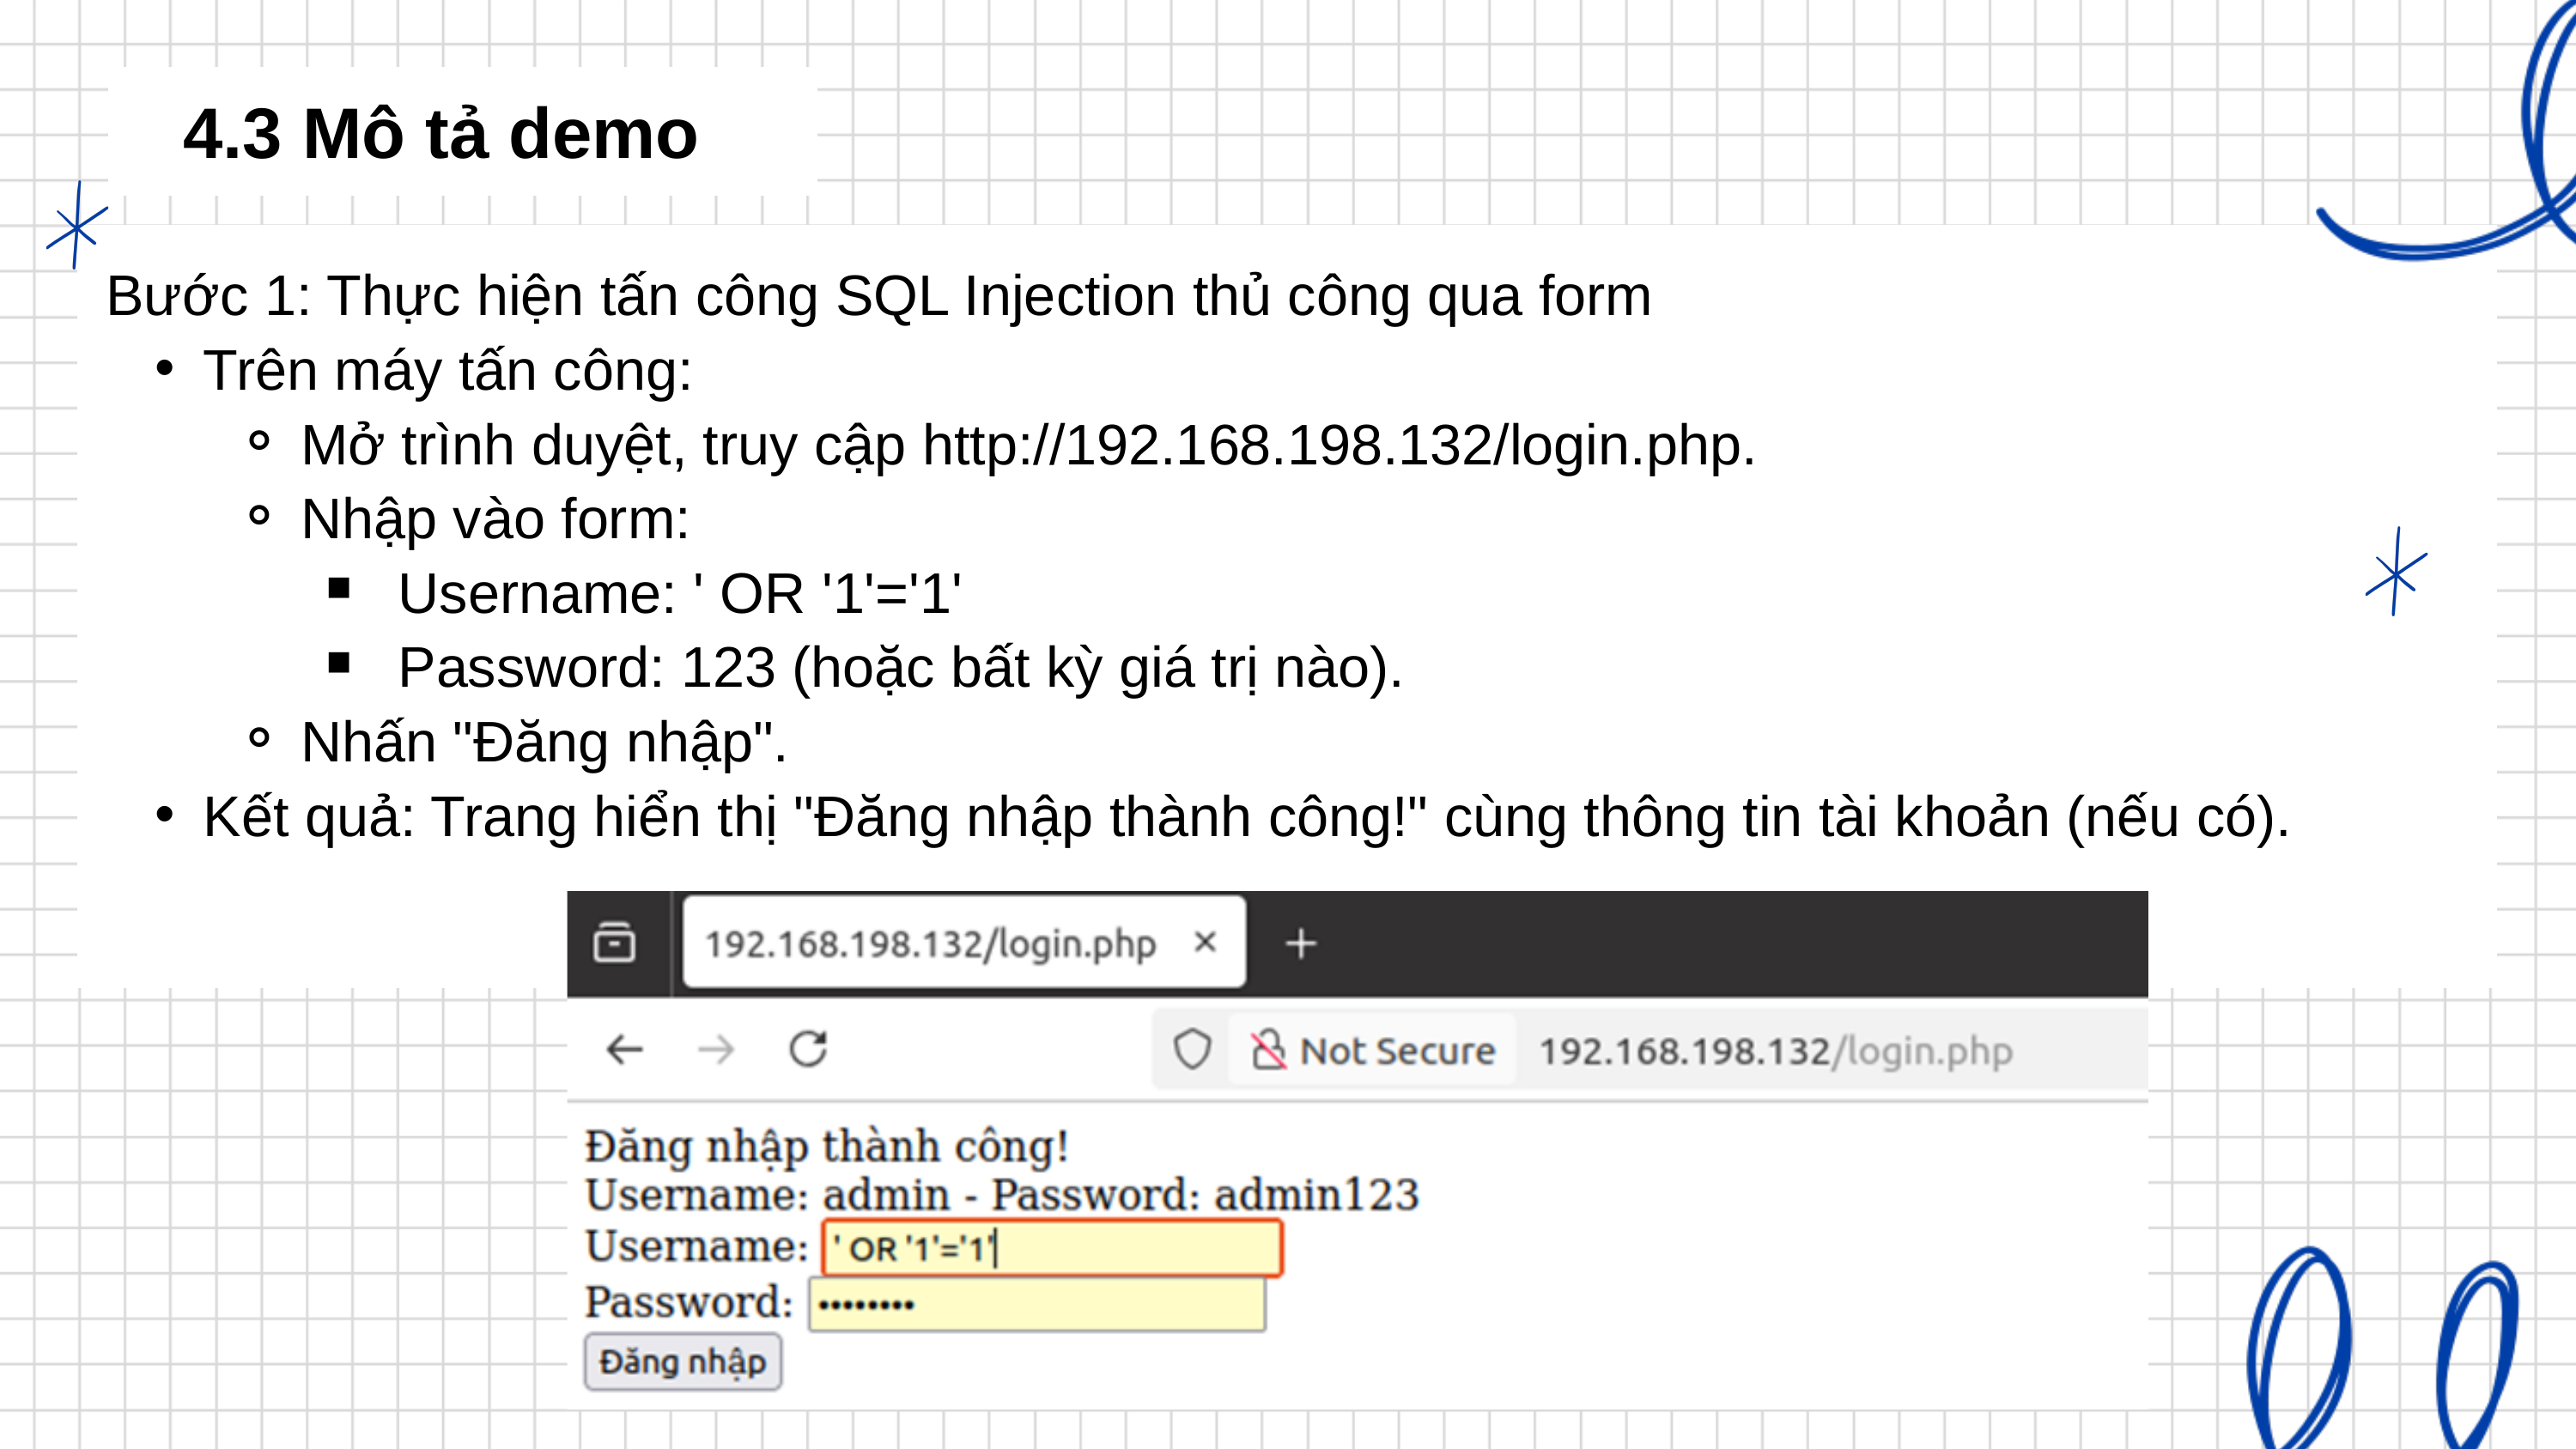

4.3 Mô tả demo

Bước 1: Thực hiện tấn công SQL Injection thủ công qua form
Trên máy tấn công:
Mở trình duyệt, truy cập http://192.168.198.132/login.php.
Nhập vào form:
Username: ' OR '1'='1'
Password: 123 (hoặc bất kỳ giá trị nào).
Nhấn "Đăng nhập".
Kết quả: Trang hiển thị "Đăng nhập thành công!" cùng thông tin tài khoản (nếu có).

Sử dụng các tài nguyên thiết kế này trong Bản thuyết trình Canva của bạn. Thiết kế vui vẻ!
Hãy xóa trang này trước khi trình bày.
Sử dụng các tài nguyên thiết kế này trong Bản thuyết trình Canva của bạn. Thiết kế vui vẻ!
Hãy xóa trang này trước khi trình bày.